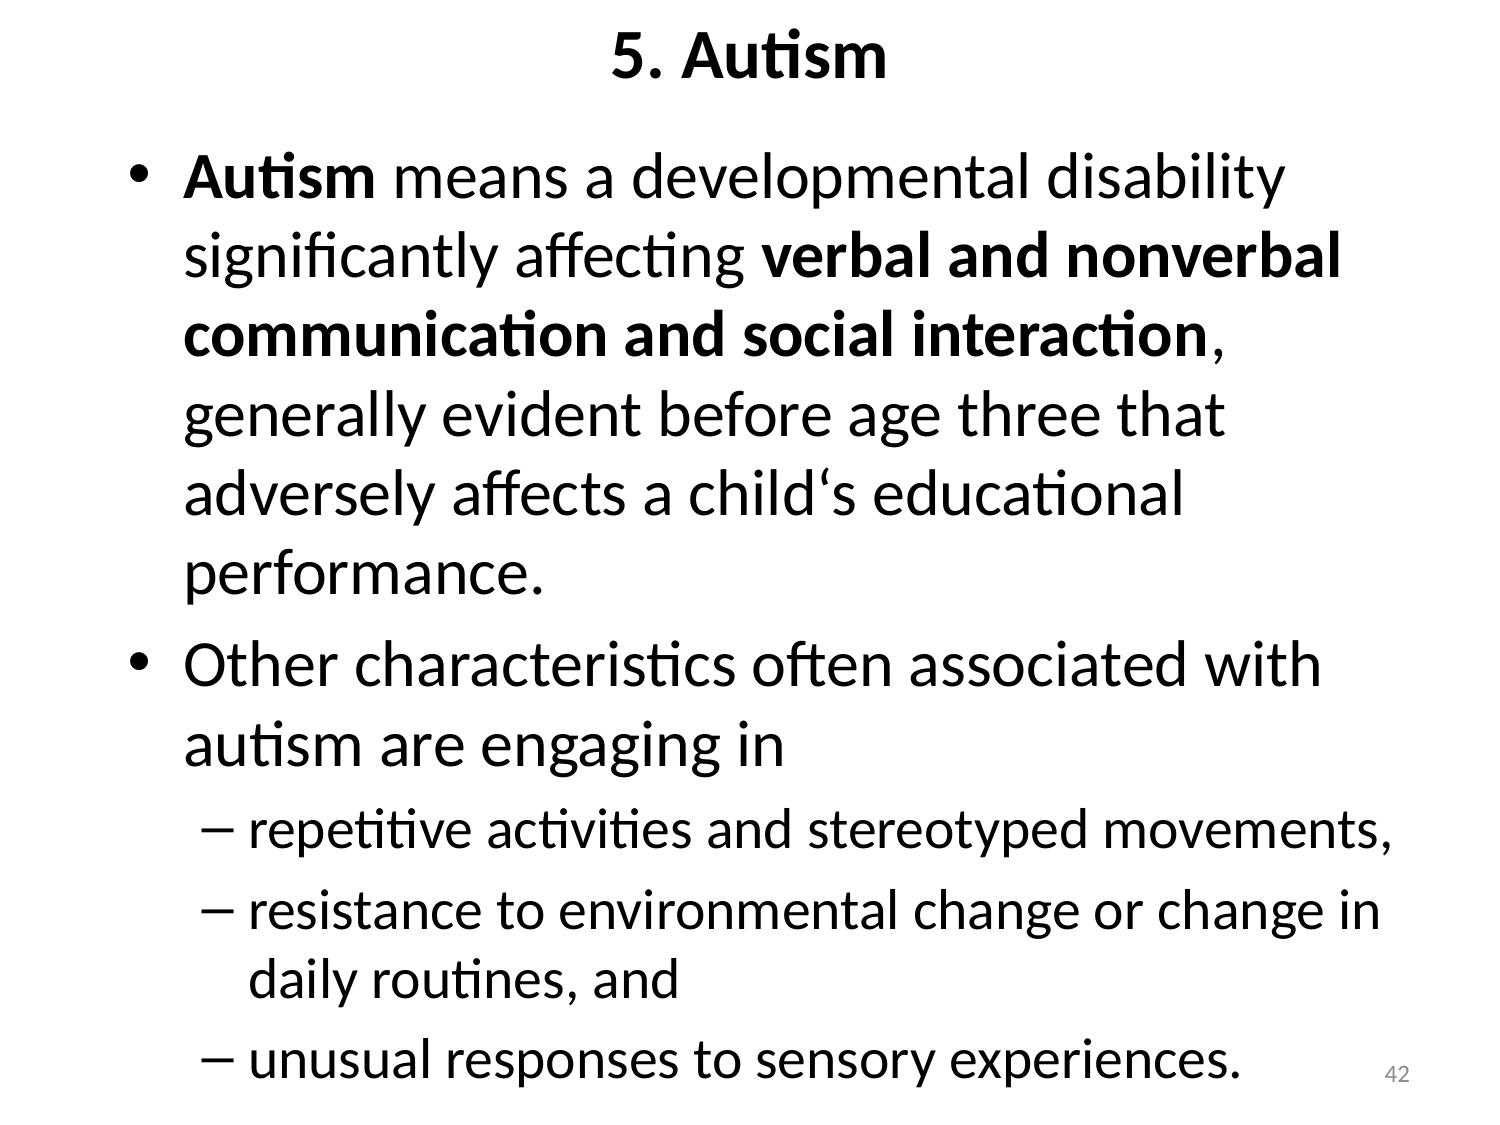

# 5. Autism
Autism means a developmental disability significantly affecting verbal and nonverbal communication and social interaction, generally evident before age three that adversely affects a child‘s educational performance.
Other characteristics often associated with autism are engaging in
repetitive activities and stereotyped movements,
resistance to environmental change or change in daily routines, and
unusual responses to sensory experiences.
42